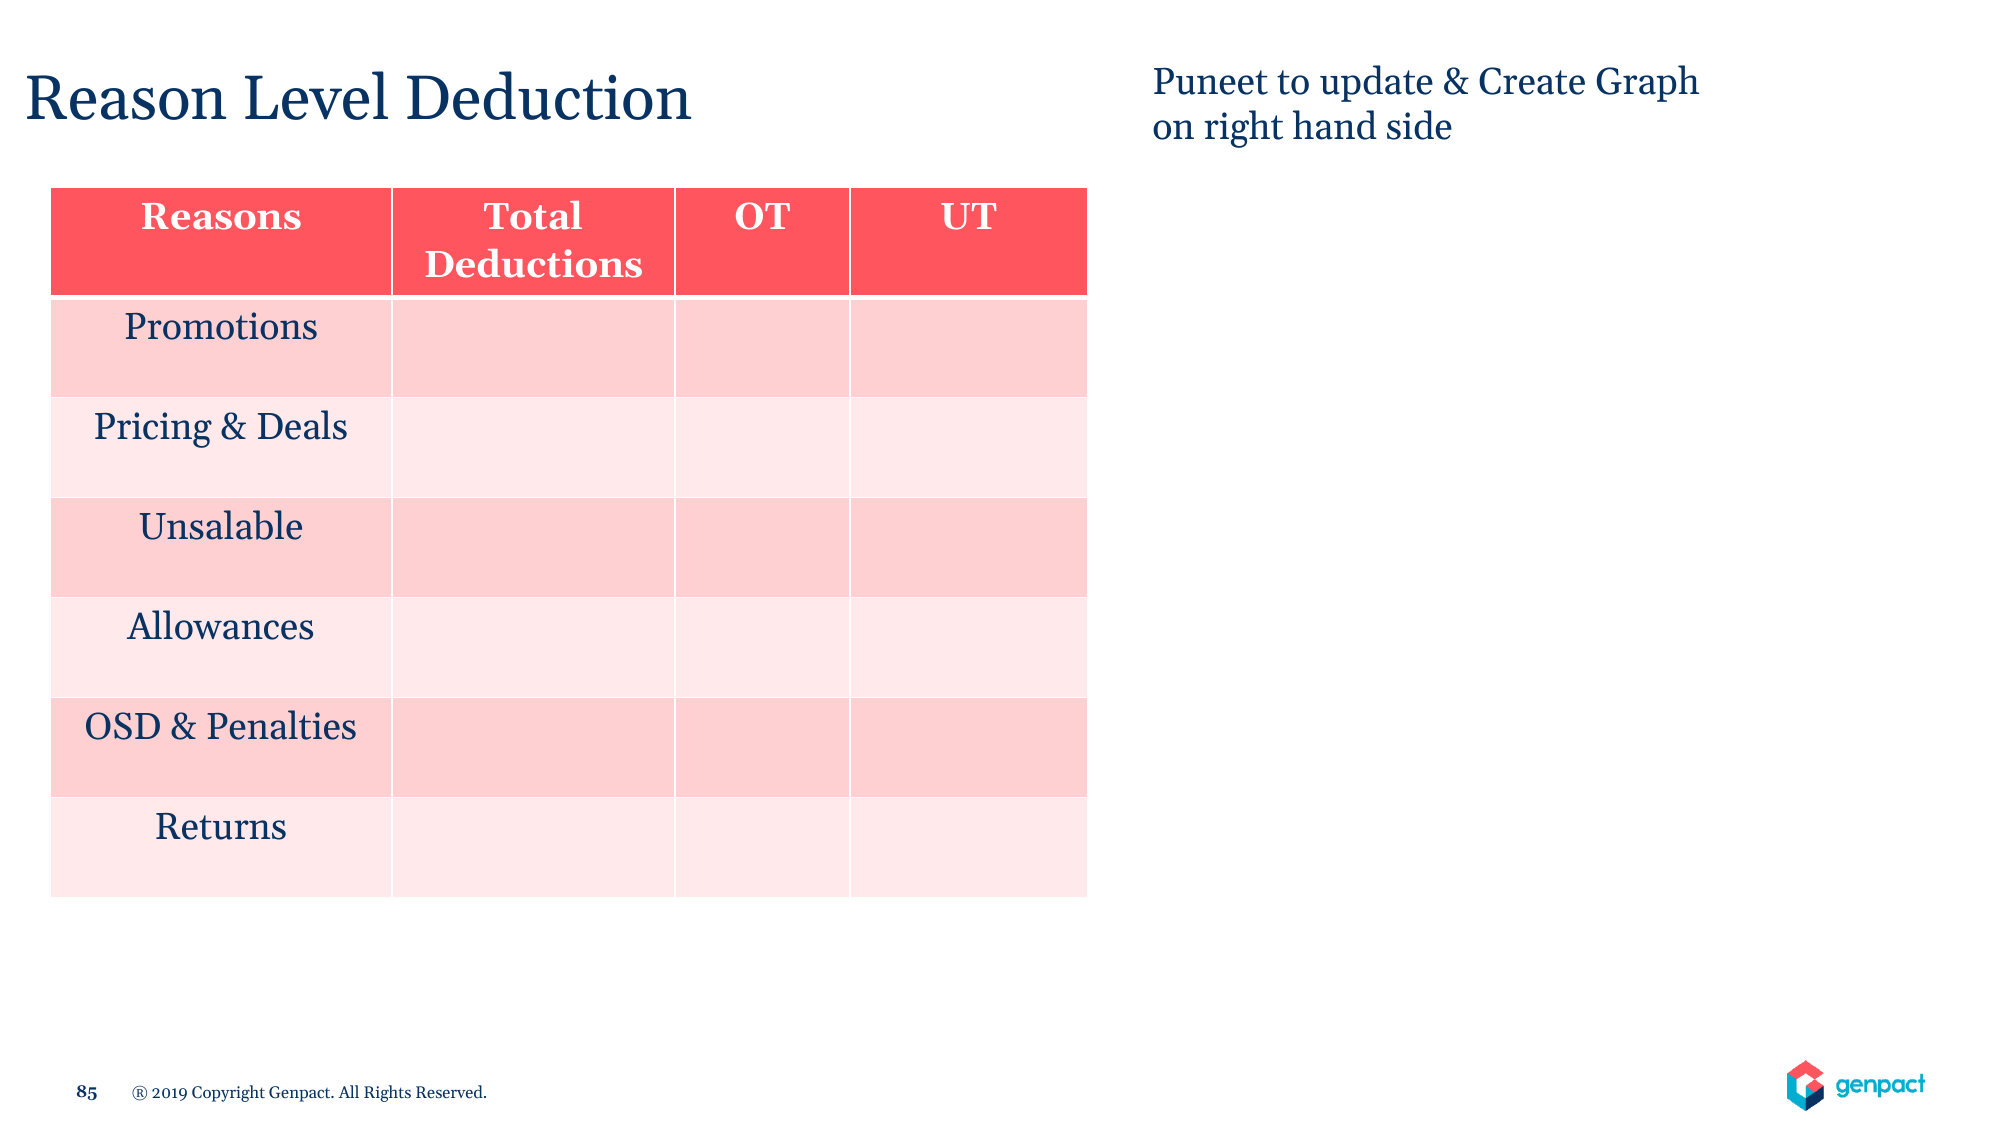

Reason Level Deduction
Puneet to update & Create Graph on right hand side
| Reasons | Total Deductions | OT | UT |
| --- | --- | --- | --- |
| Promotions |  |  |  |
| Pricing & Deals |  |  |  |
| Unsalable |  |  |  |
| Allowances |  |  |  |
| OSD & Penalties |  |  |  |
| Returns |  |  |  |